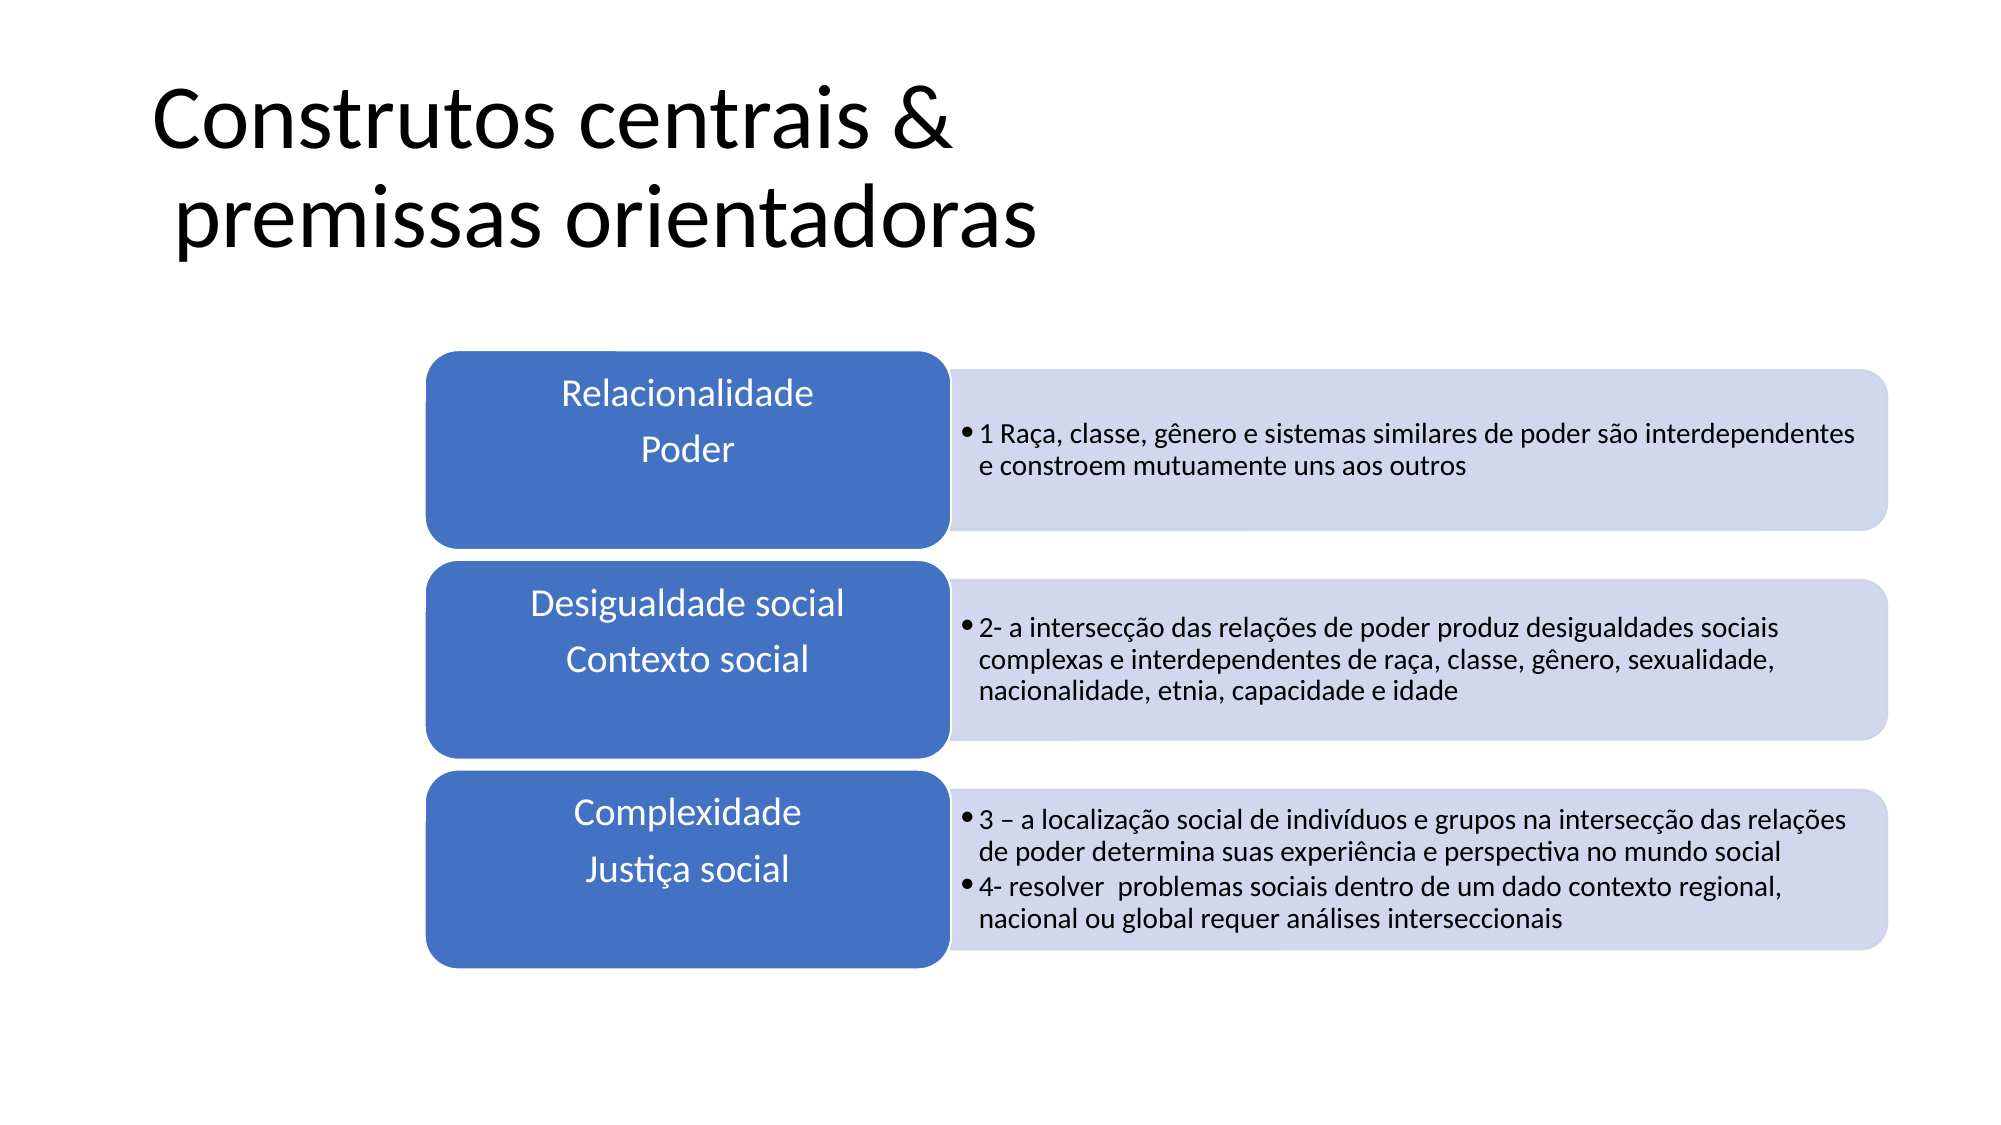

# Construtos centrais & premissas orientadoras

Relacionalidade
Poder

1 Raça, classe, gênero e sistemas similares de poder são interdependentes e constroem mutuamente uns aos outros

Desigualdade social
Contexto social

2- a intersecção das relações de poder produz desigualdades sociais complexas e interdependentes de raça, classe, gênero, sexualidade, nacionalidade, etnia, capacidade e idade

Complexidade
Justiça social

3 – a localização social de indivíduos e grupos na intersecção das relações de poder determina suas experiência e perspectiva no mundo social
4- resolver  problemas sociais dentro de um dado contexto regional, nacional ou global requer análises interseccionais